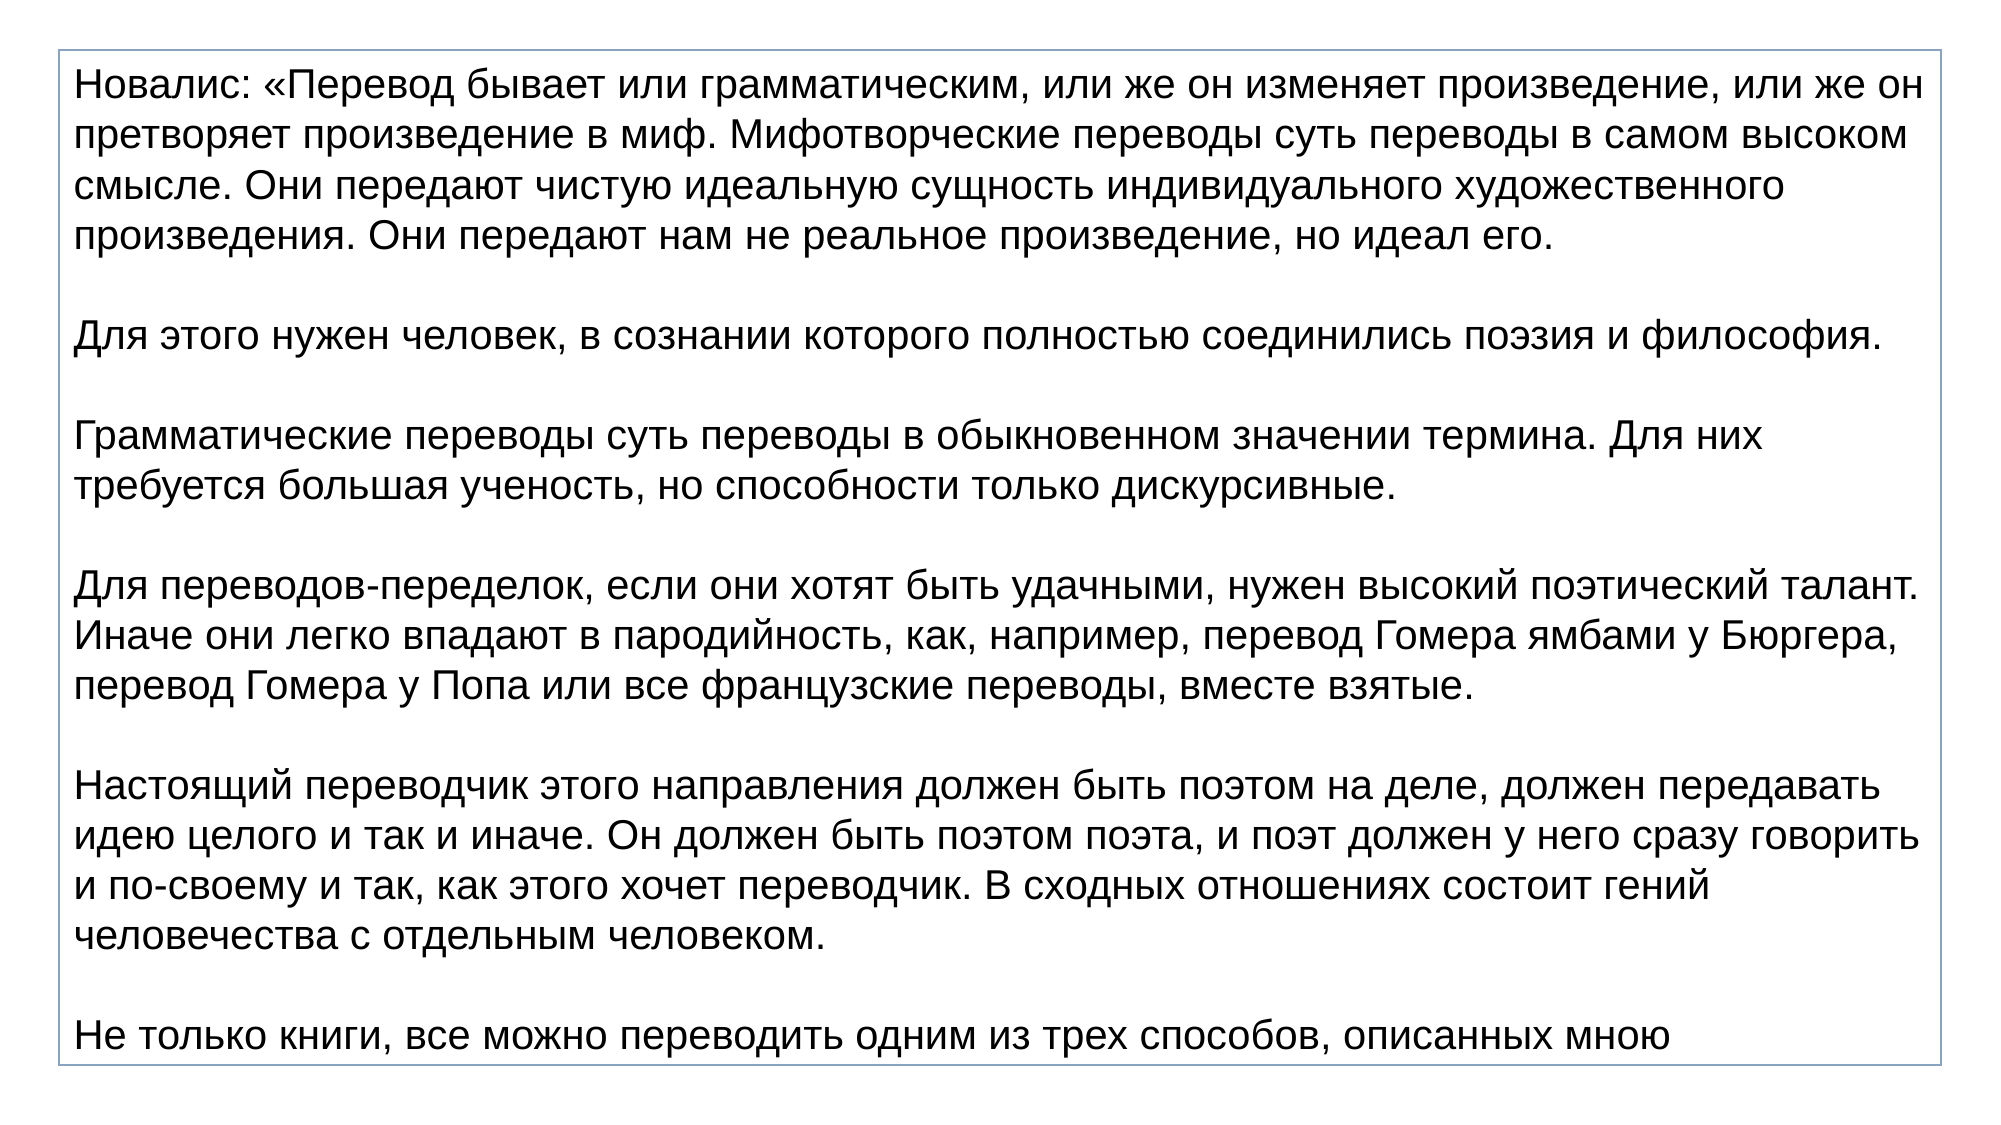

Новалис: «Перевод бывает или грамматическим, или же он изменяет произведение, или же он претворяет произведение в миф. Мифотворческие переводы суть переводы в самом высоком смысле. Они передают чистую идеальную сущность индивидуального художественного произведения. Они передают нам не реальное произведение, но идеал его.

Для этого нужен человек, в сознании которого полностью соединились поэзия и философия.

Грамматические переводы суть переводы в обыкновенном значении термина. Для них требуется большая ученость, но способности только дискурсивные.

Для переводов‑переделок, если они хотят быть удачными, нужен высокий поэтический талант. Иначе они легко впадают в пародийность, как, например, перевод Гомера ямбами у Бюргера, перевод Гомера у Попа или все французские переводы, вместе взятые.

Настоящий переводчик этого направления должен быть поэтом на деле, должен передавать идею целого и так и иначе. Он должен быть поэтом поэта, и поэт должен у него сразу говорить и по‑своему и так, как этого хочет переводчик. В сходных отношениях состоит гений человечества с отдельным человеком.

Не только книги, все можно переводить одним из трех способов, описанных мною